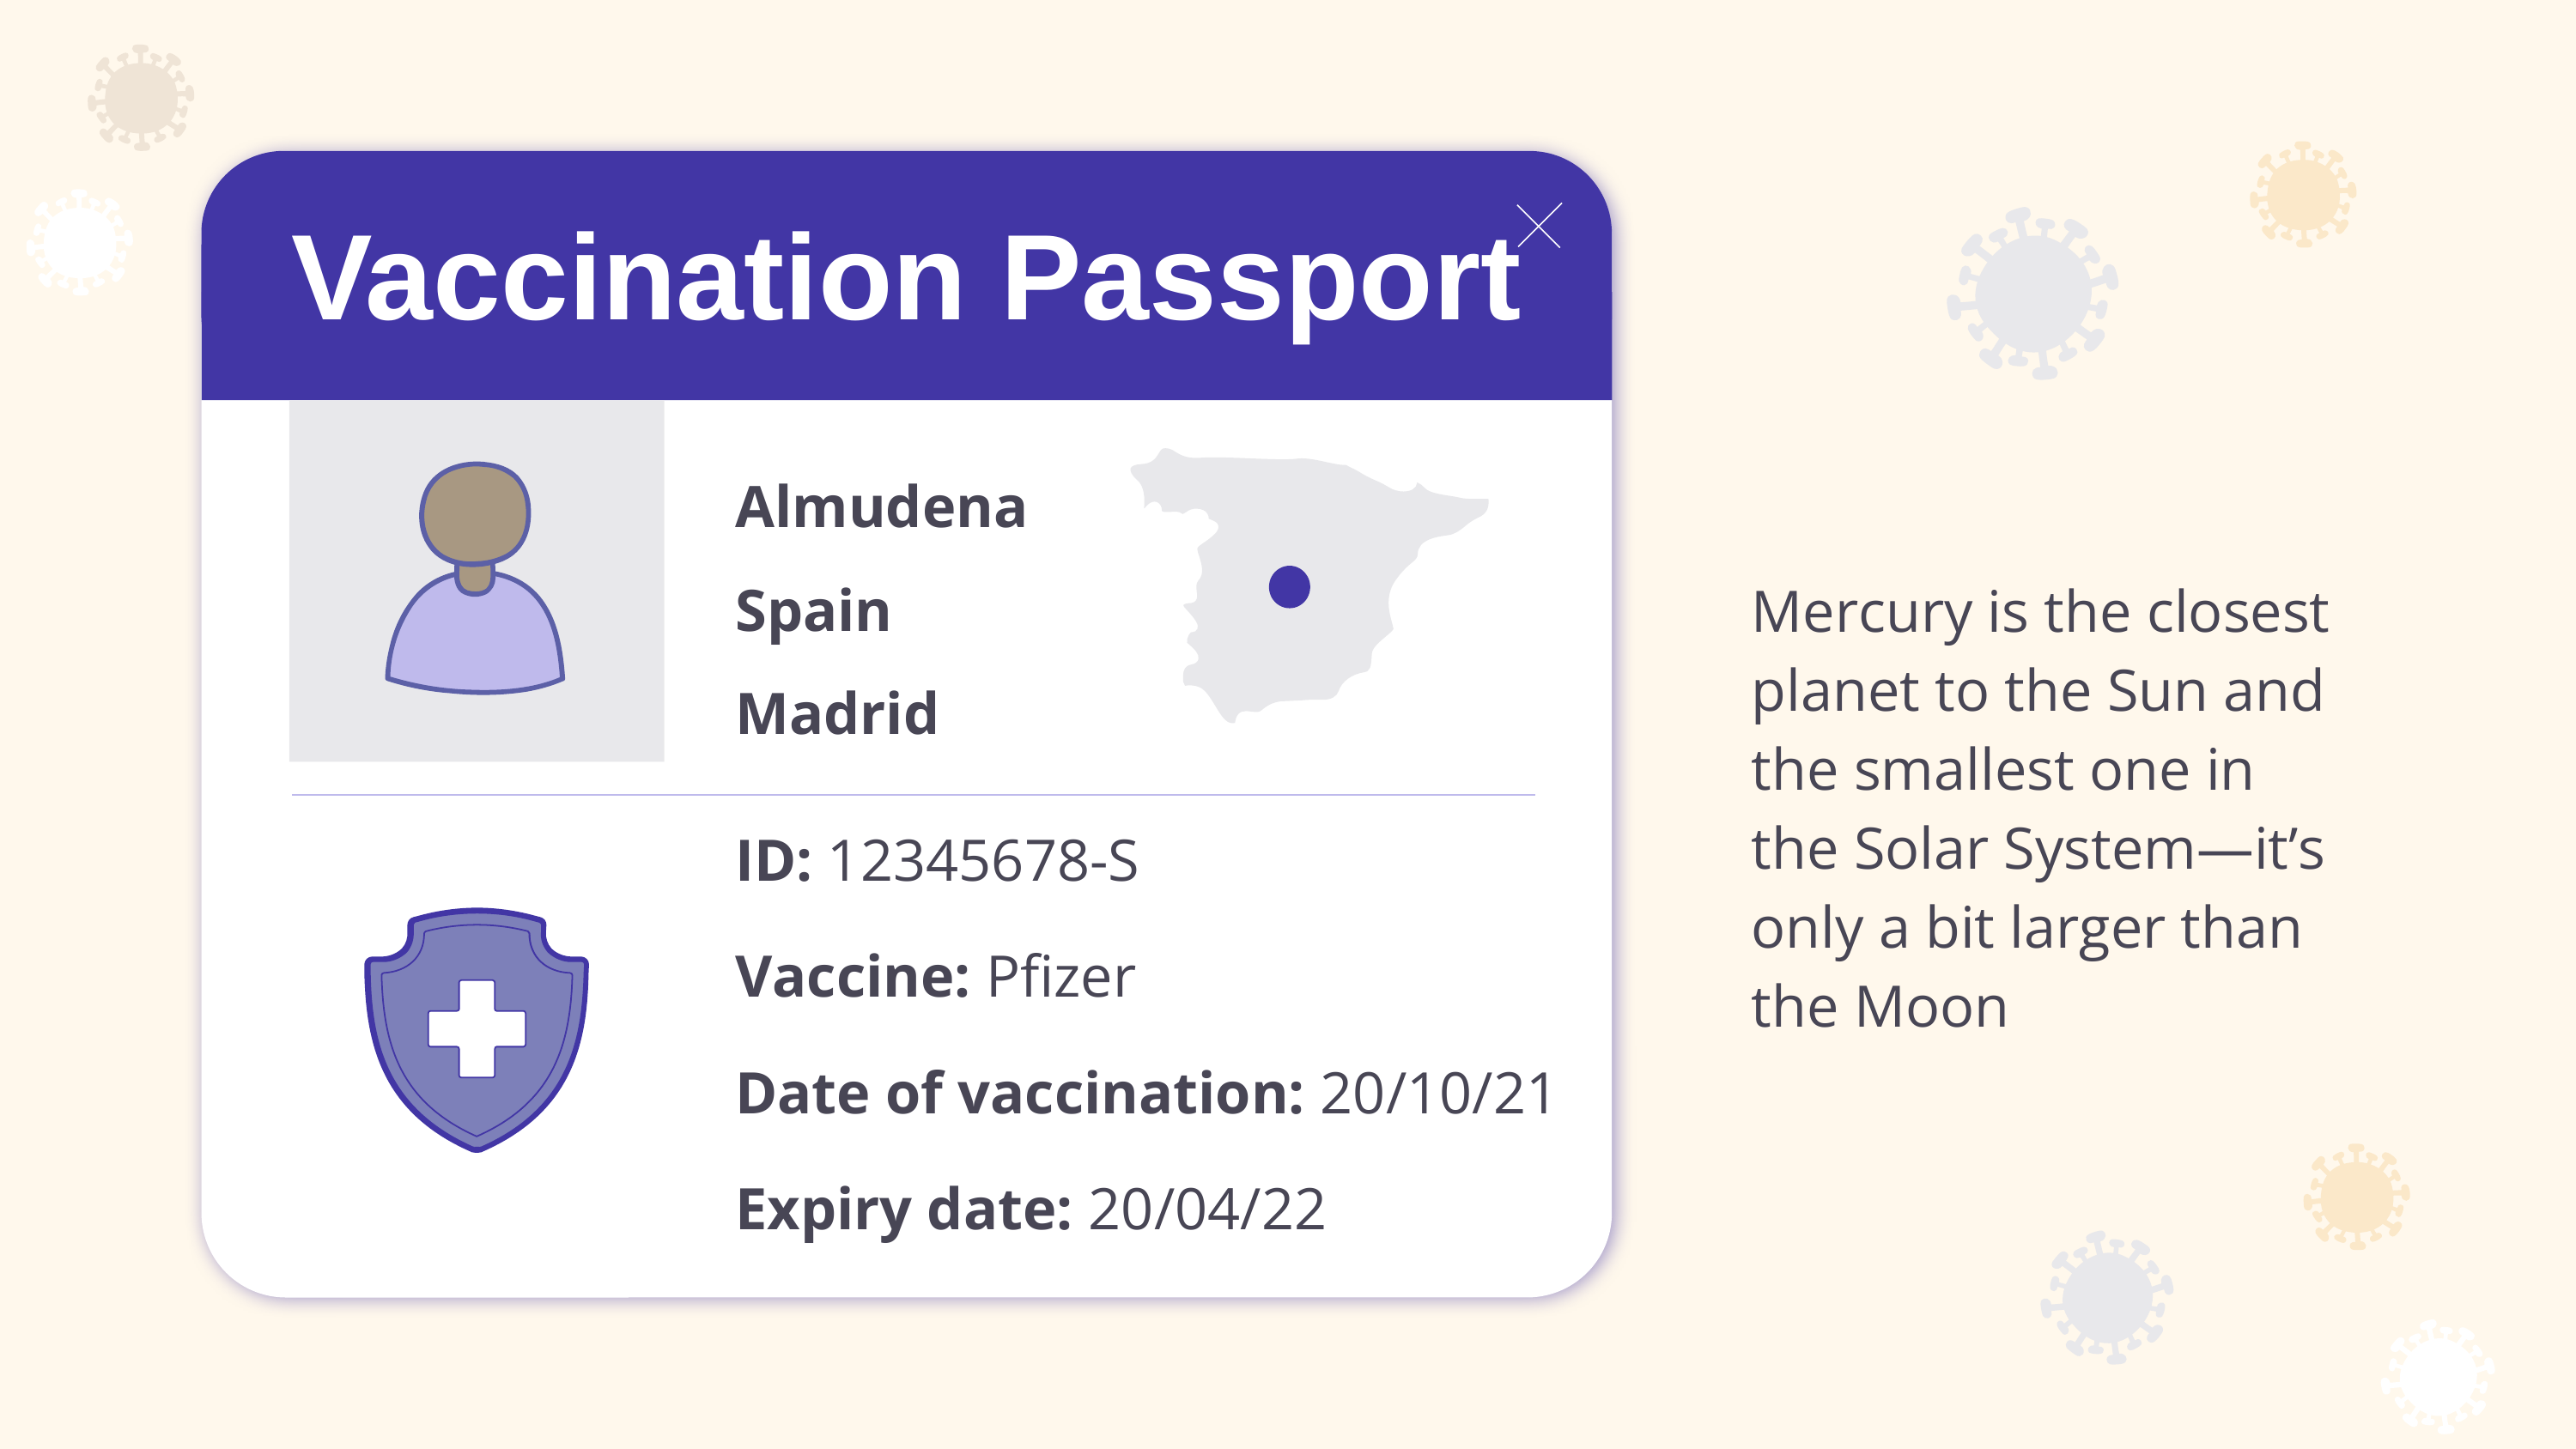

# Vaccination Passport

Almudena

Mercury is the closest planet to the Sun and the smallest one in the Solar System—it’s only a bit larger than the Moon
Spain

Madrid
ID: 12345678-S

Vaccine: Pfizer

Date of vaccination: 20/10/21
Expiry date: 20/04/22